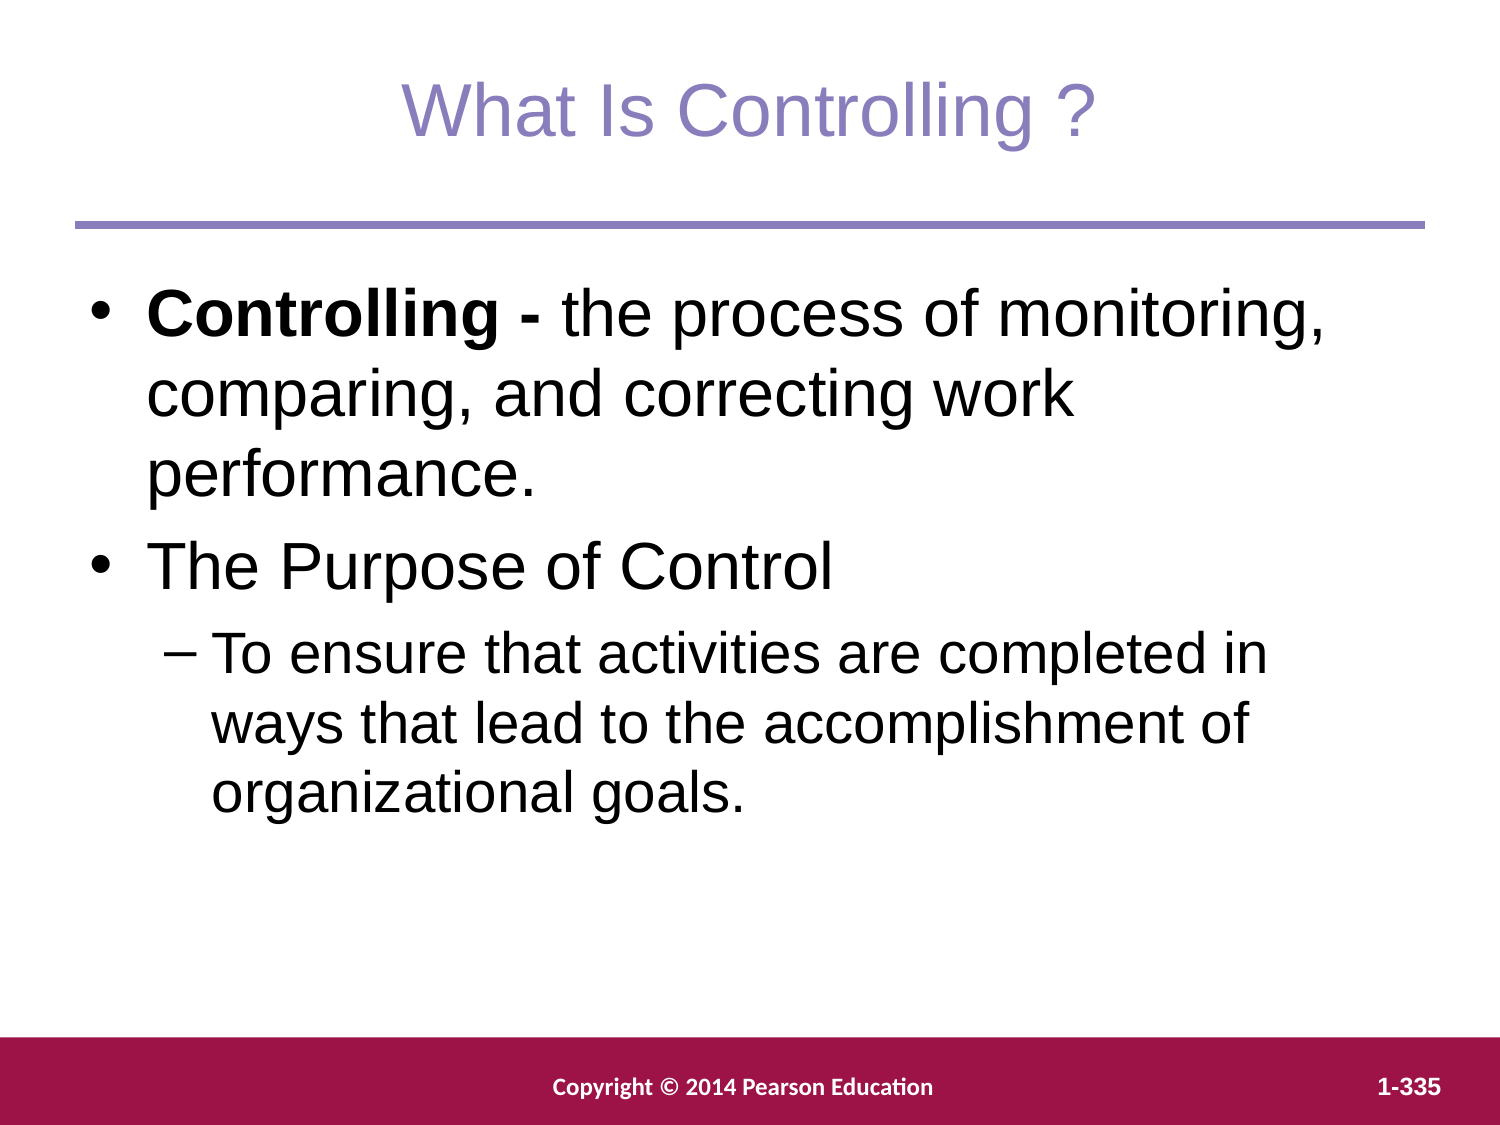

What Is Controlling ?
Controlling - the process of monitoring, comparing, and correcting work performance.
The Purpose of Control
To ensure that activities are completed in ways that lead to the accomplishment of organizational goals.